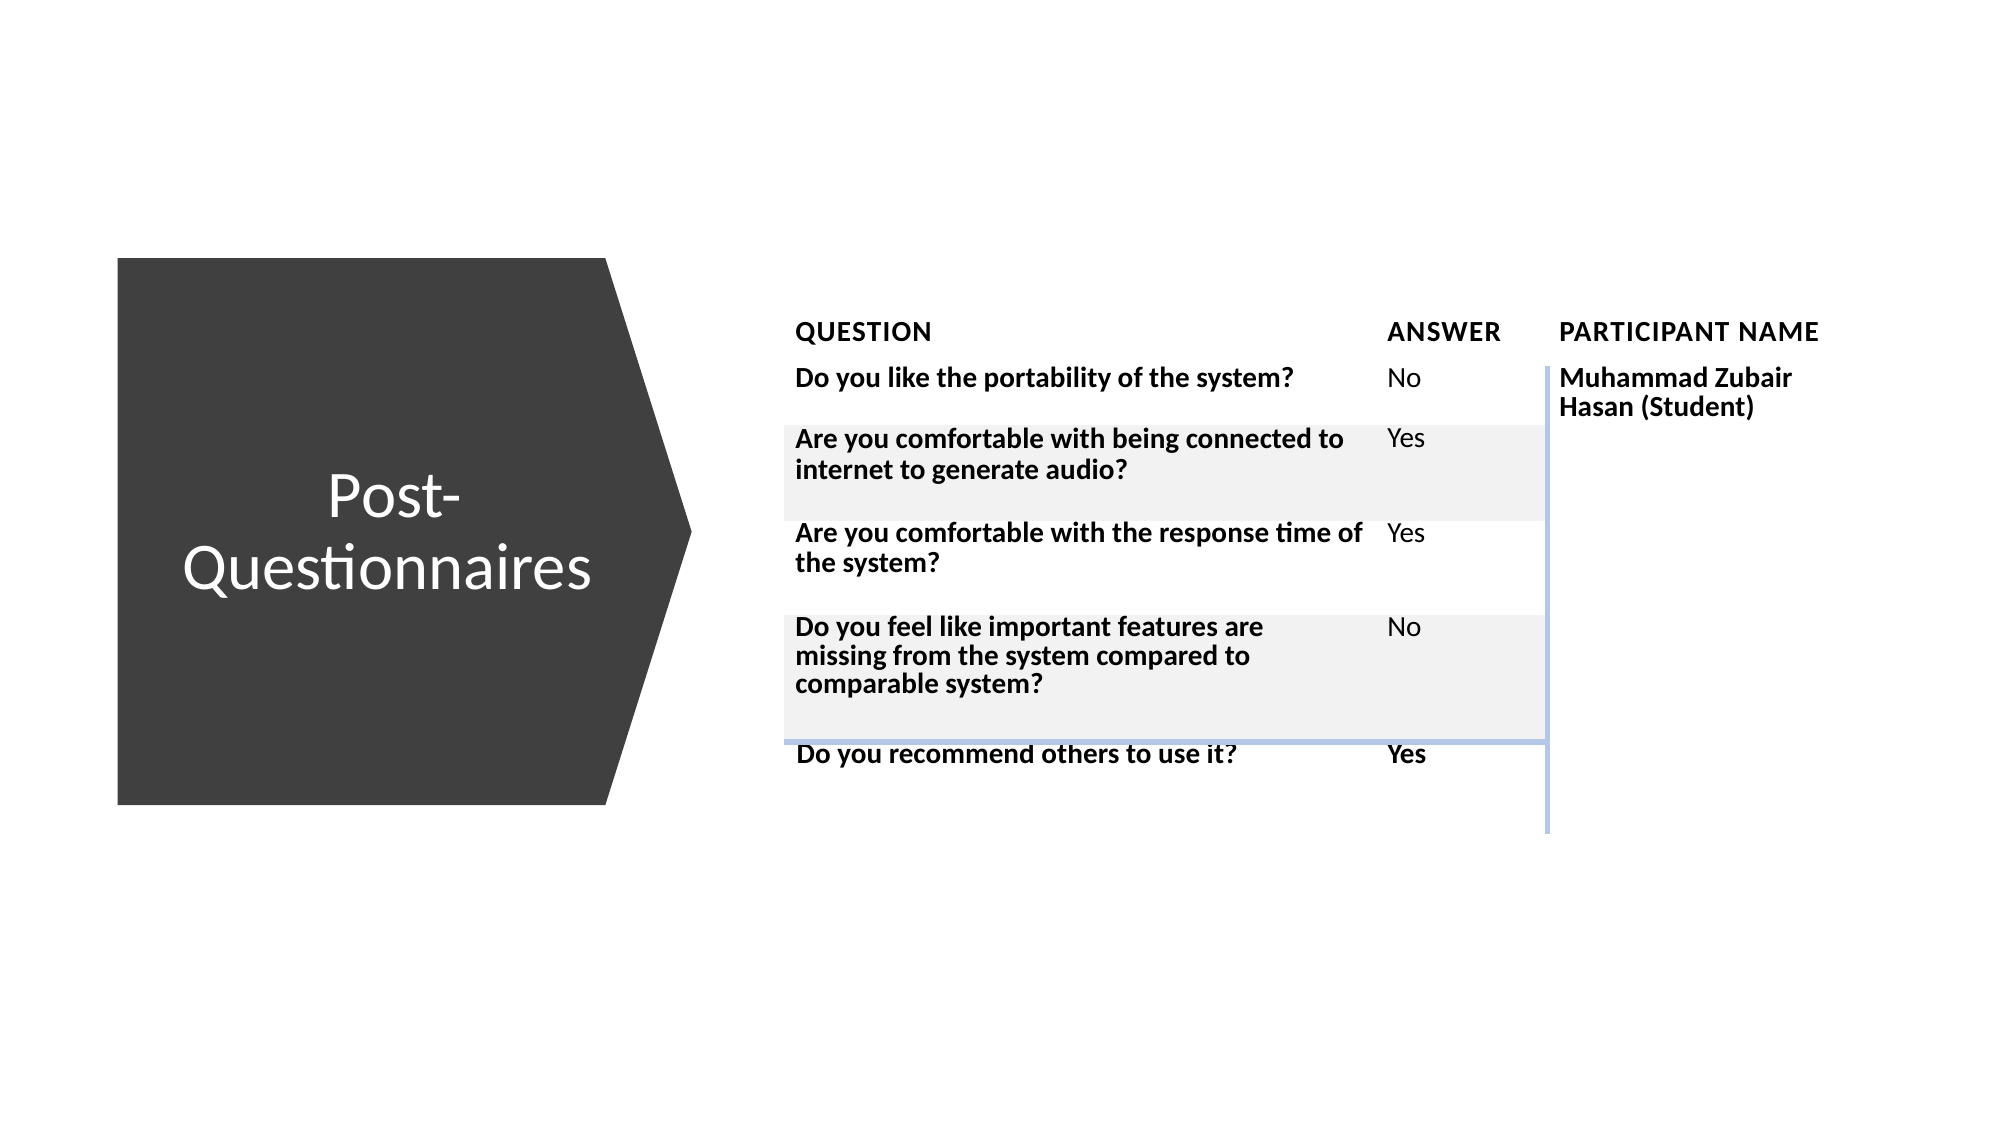

| Question | Answer | Participant Name |
| --- | --- | --- |
| Do you like the portability of the system? | No | Muhammad Zubair Hasan (Student) |
| Are you comfortable with being connected to internet to generate audio? | Yes |  |
| Are you comfortable with the response time of the system? | Yes |  |
| Do you feel like important features are missing from the system compared to comparable system? | No |  |
| Do you recommend others to use it? | Yes |  |
# Post-Questionnaires